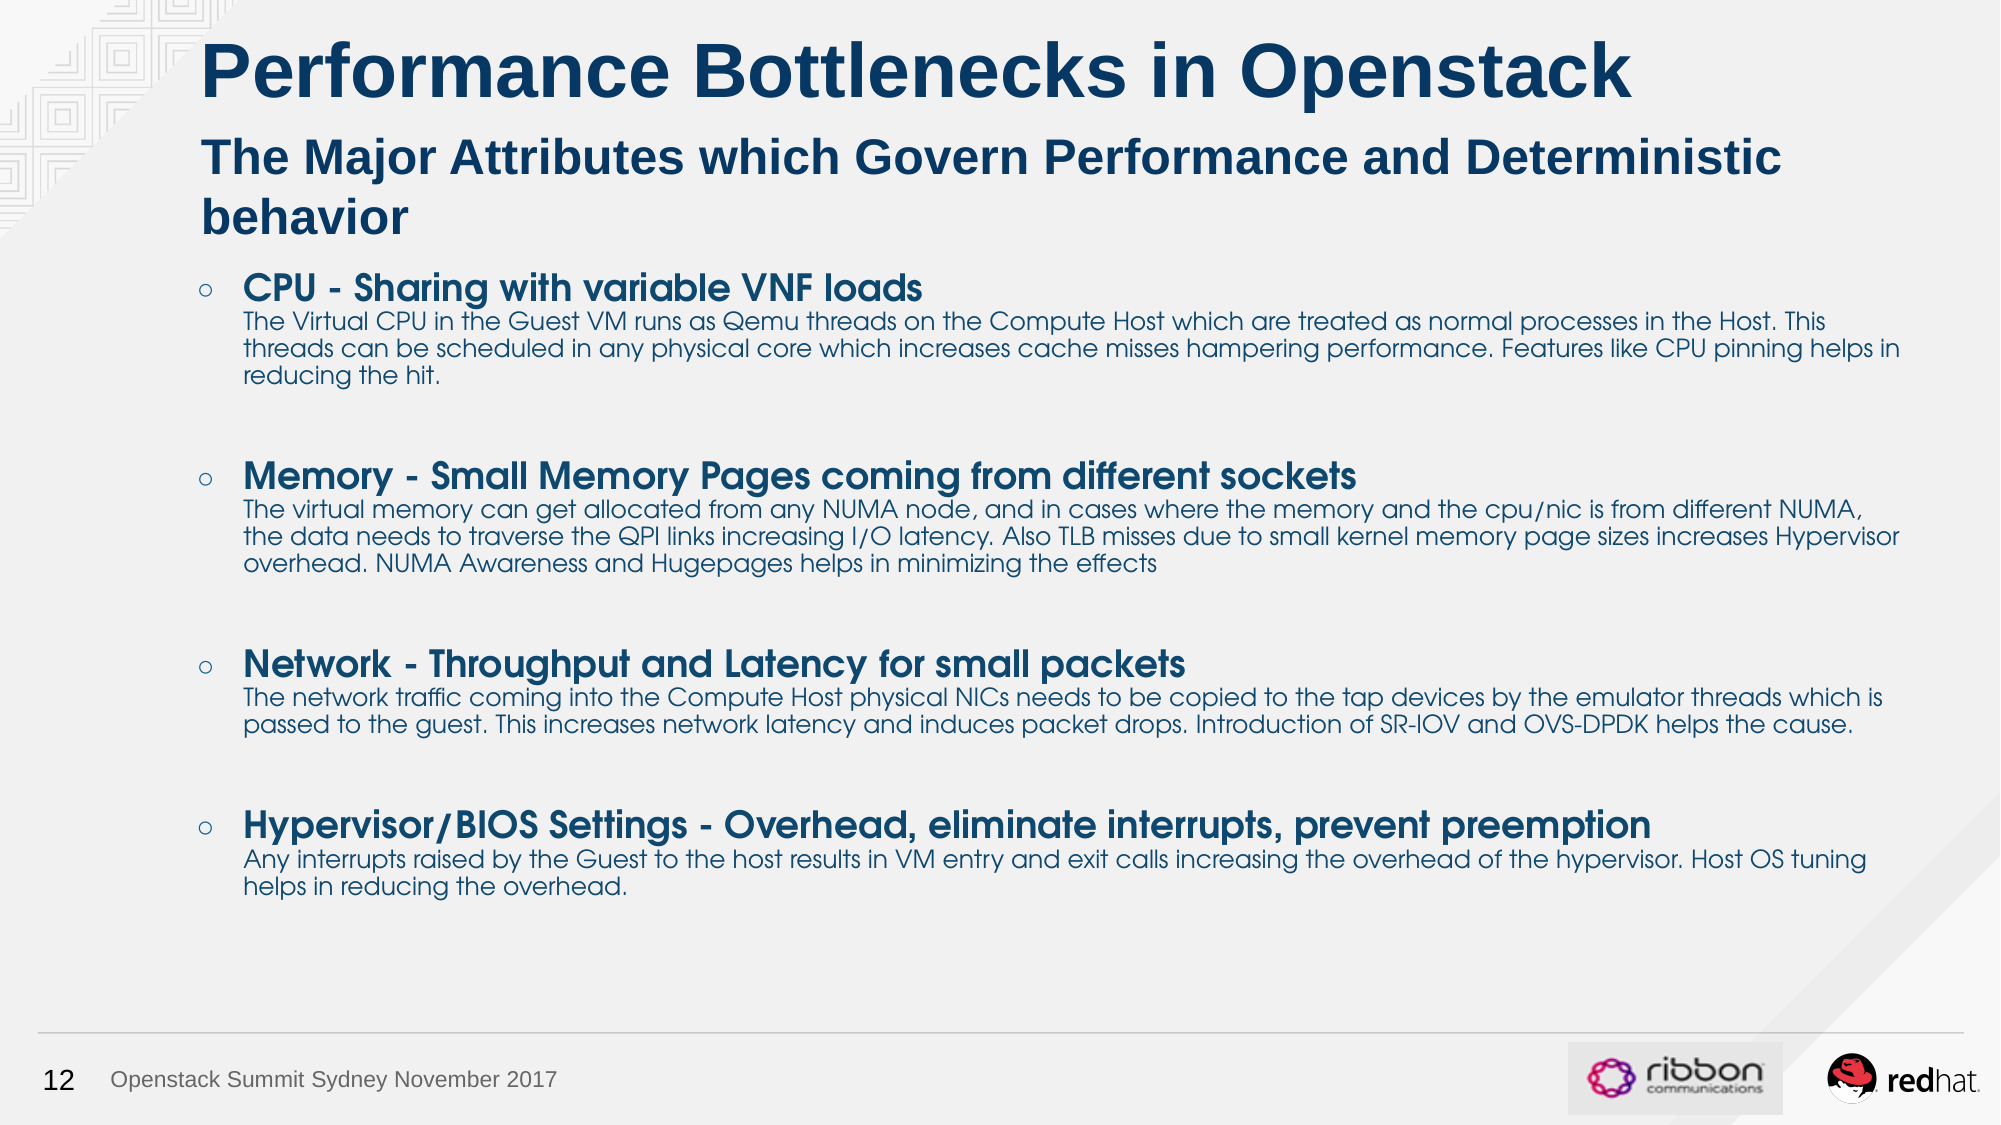

# Performance Bottlenecks in Openstack
The Major Attributes which Govern Performance and Deterministic behavior

CPU - Sharing with variable VNF loads
The Virtual CPU in the Guest VM runs as Qemu threads on the Compute Host which are treated as normal processes in the Host. This threads can be scheduled in any physical core which increases cache misses hampering performance. Features like CPU pinning helps in reducing the hit.

Memory - Small Memory Pages coming from different sockets
The virtual memory can get allocated from any NUMA node, and in cases where the memory and the cpu/nic is from different NUMA, the data needs to traverse the QPI links increasing I/O latency. Also TLB misses due to small kernel memory page sizes increases Hypervisor overhead. NUMA Awareness and Hugepages helps in minimizing the effects

Network - Throughput and Latency for small packets
The network traffic coming into the Compute Host physical NICs needs to be copied to the tap devices by the emulator threads which is passed to the guest. This increases network latency and induces packet drops. Introduction of SR-IOV and OVS-DPDK helps the cause.

Hypervisor/BIOS Settings - Overhead, eliminate interrupts, prevent preemption
Any interrupts raised by the Guest to the host results in VM entry and exit calls increasing the overhead of the hypervisor. Host OS tuning helps in reducing the overhead.
12